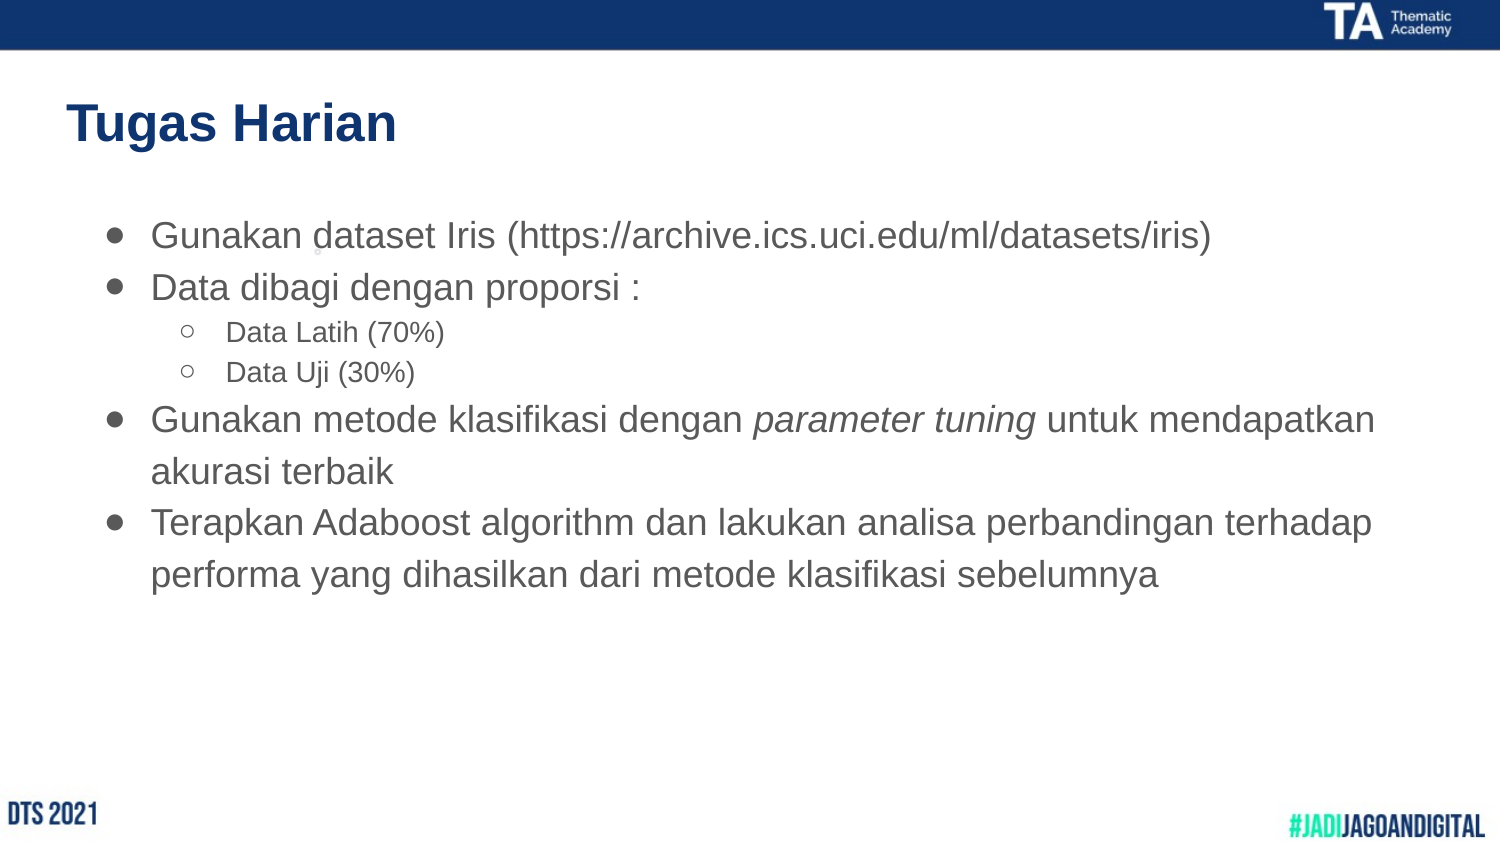

# Tugas Harian
Gunakan dataset Iris (https://archive.ics.uci.edu/ml/datasets/iris)
Data dibagi dengan proporsi :
Data Latih (70%)
Data Uji (30%)
Gunakan metode klasifikasi dengan parameter tuning untuk mendapatkan akurasi terbaik
Terapkan Adaboost algorithm dan lakukan analisa perbandingan terhadap performa yang dihasilkan dari metode klasifikasi sebelumnya